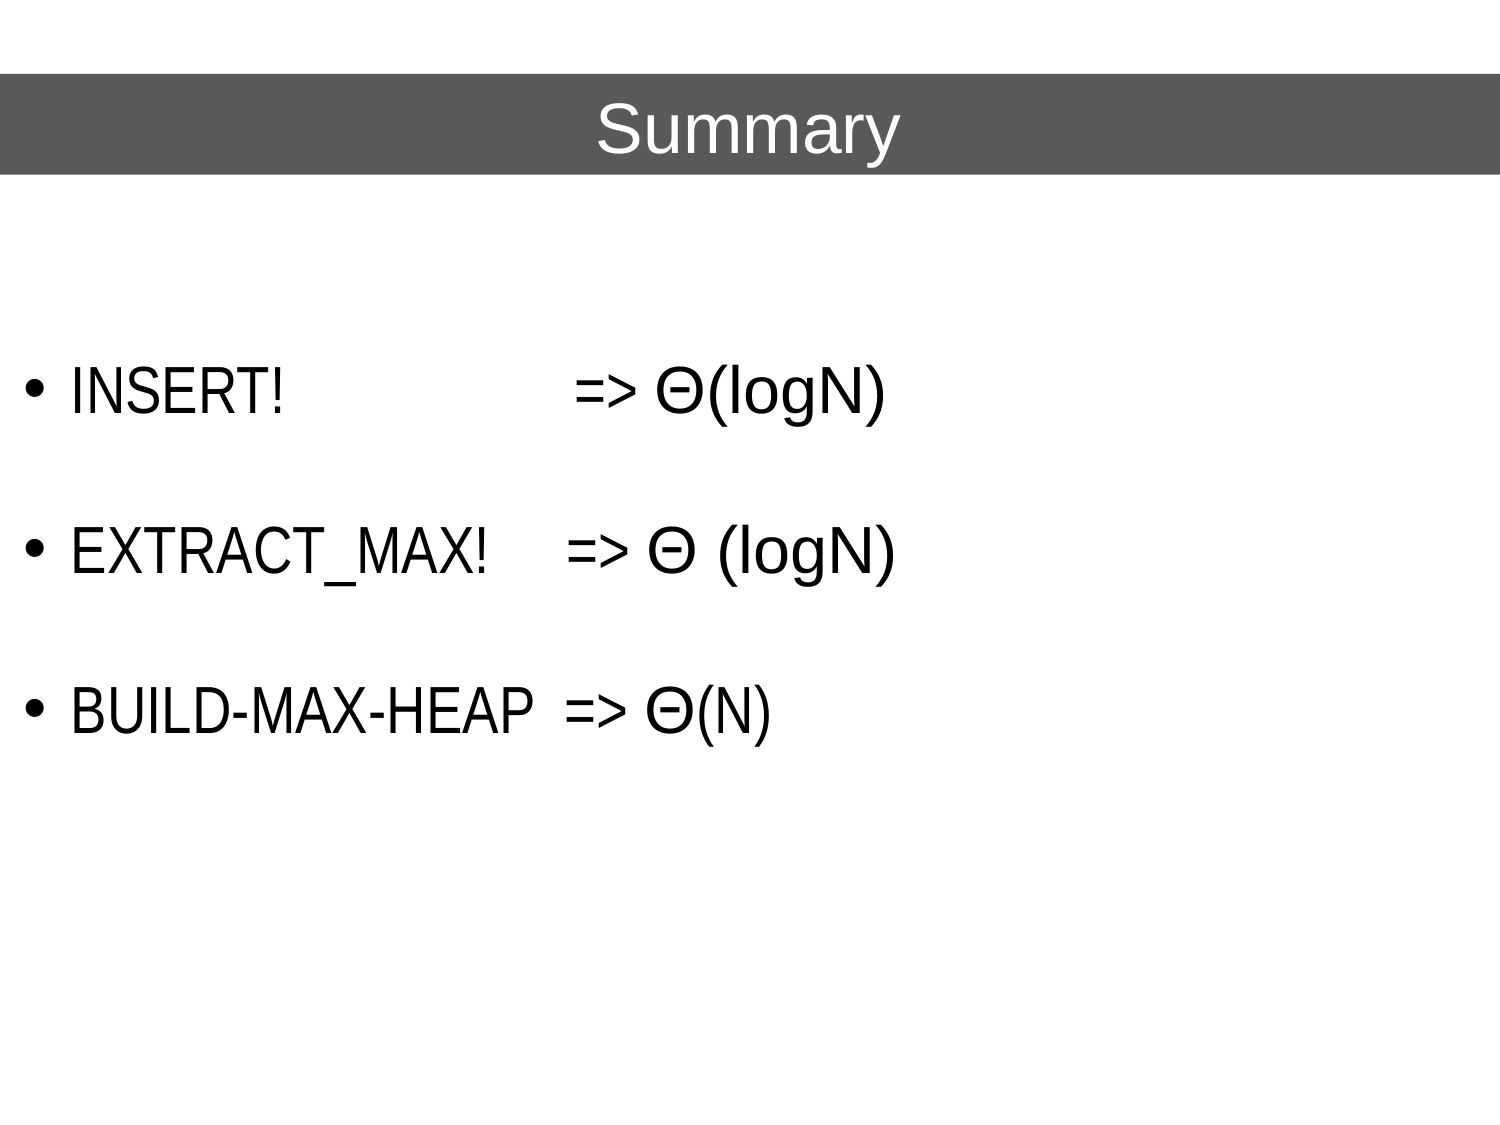

Summary
INSERT!                   => Θ(logN)

EXTRACT_MAX!     => Θ (logN)

BUILD-MAX-HEAP  => Θ(N)